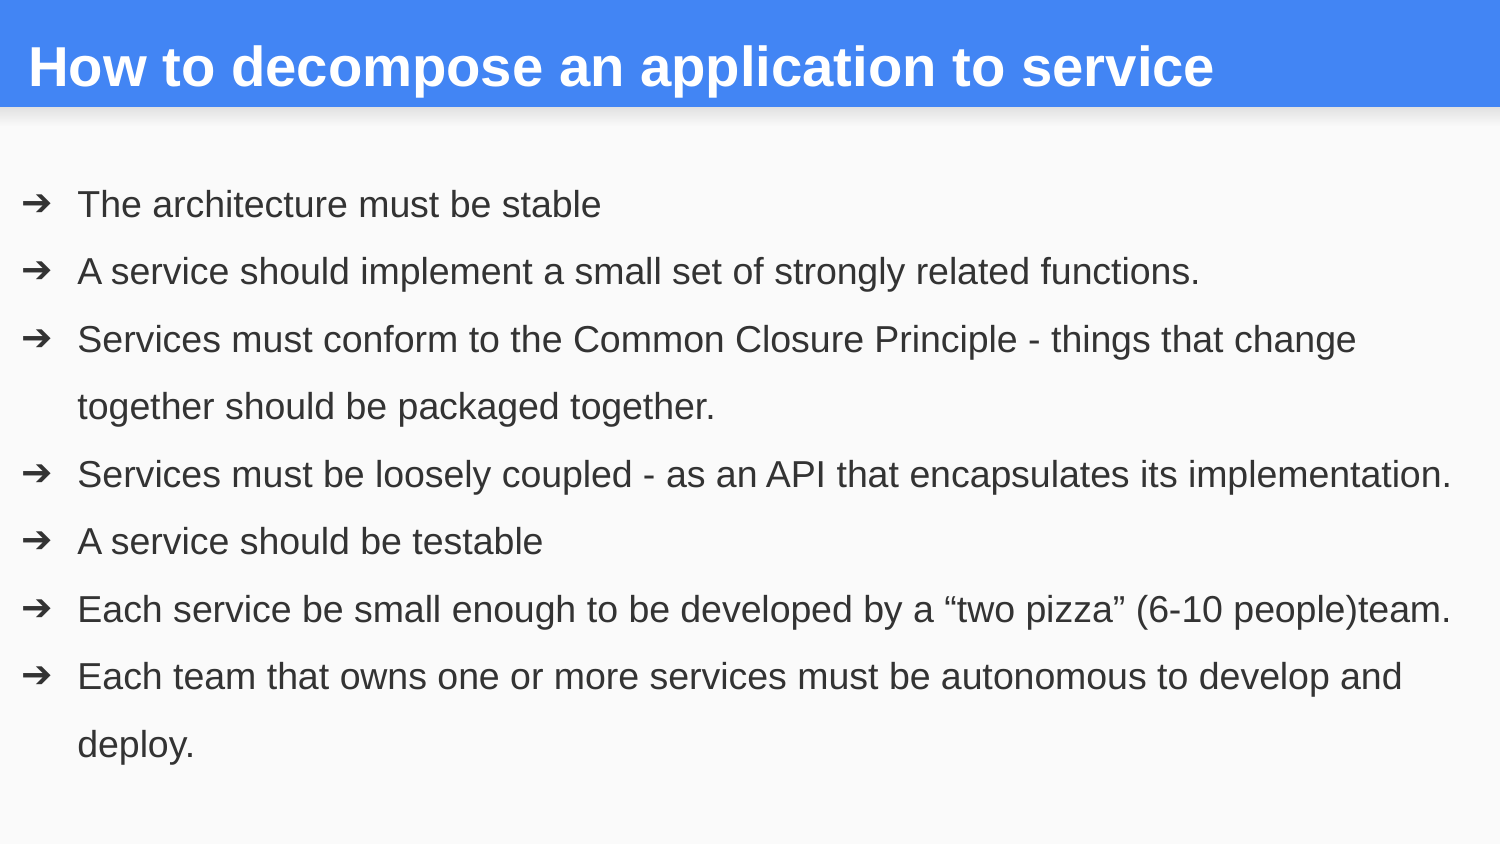

# How to decompose an application to service
The architecture must be stable
A service should implement a small set of strongly related functions.
Services must conform to the Common Closure Principle - things that change together should be packaged together.
Services must be loosely coupled - as an API that encapsulates its implementation.
A service should be testable
Each service be small enough to be developed by a “two pizza” (6-10 people)team.
Each team that owns one or more services must be autonomous to develop and deploy.